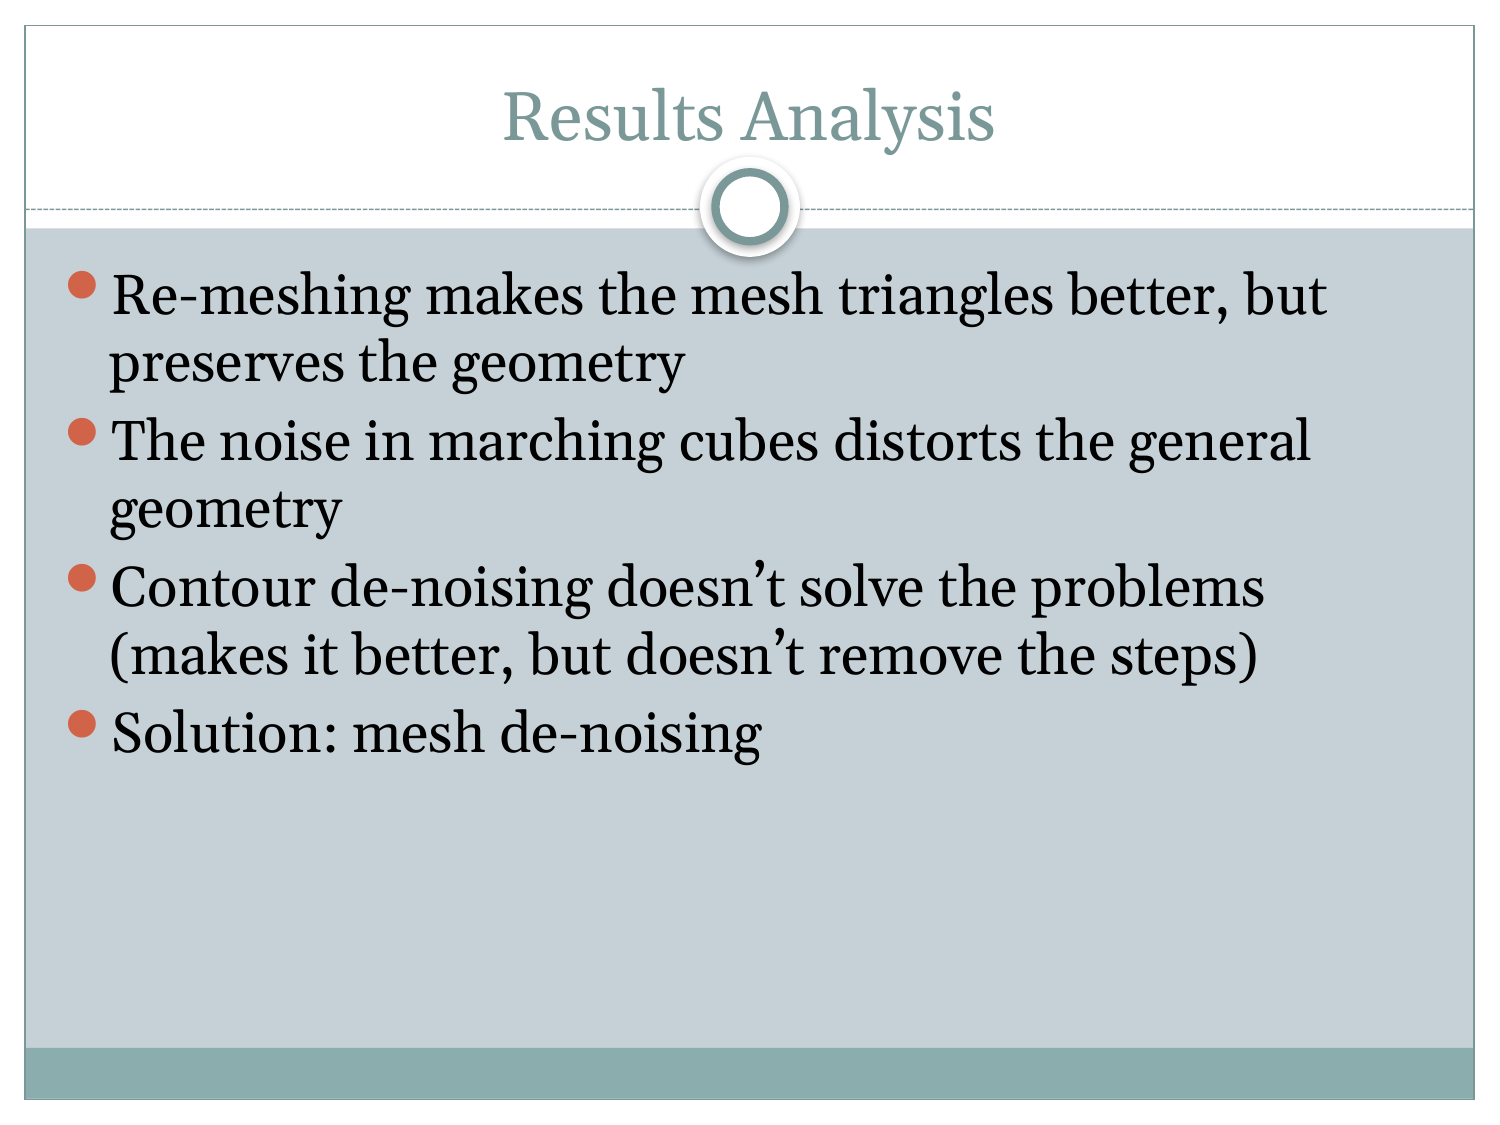

# Results Analysis
Re-meshing makes the mesh triangles better, but preserves the geometry
The noise in marching cubes distorts the general geometry
Contour de-noising doesn’t solve the problems (makes it better, but doesn’t remove the steps)
Solution: mesh de-noising